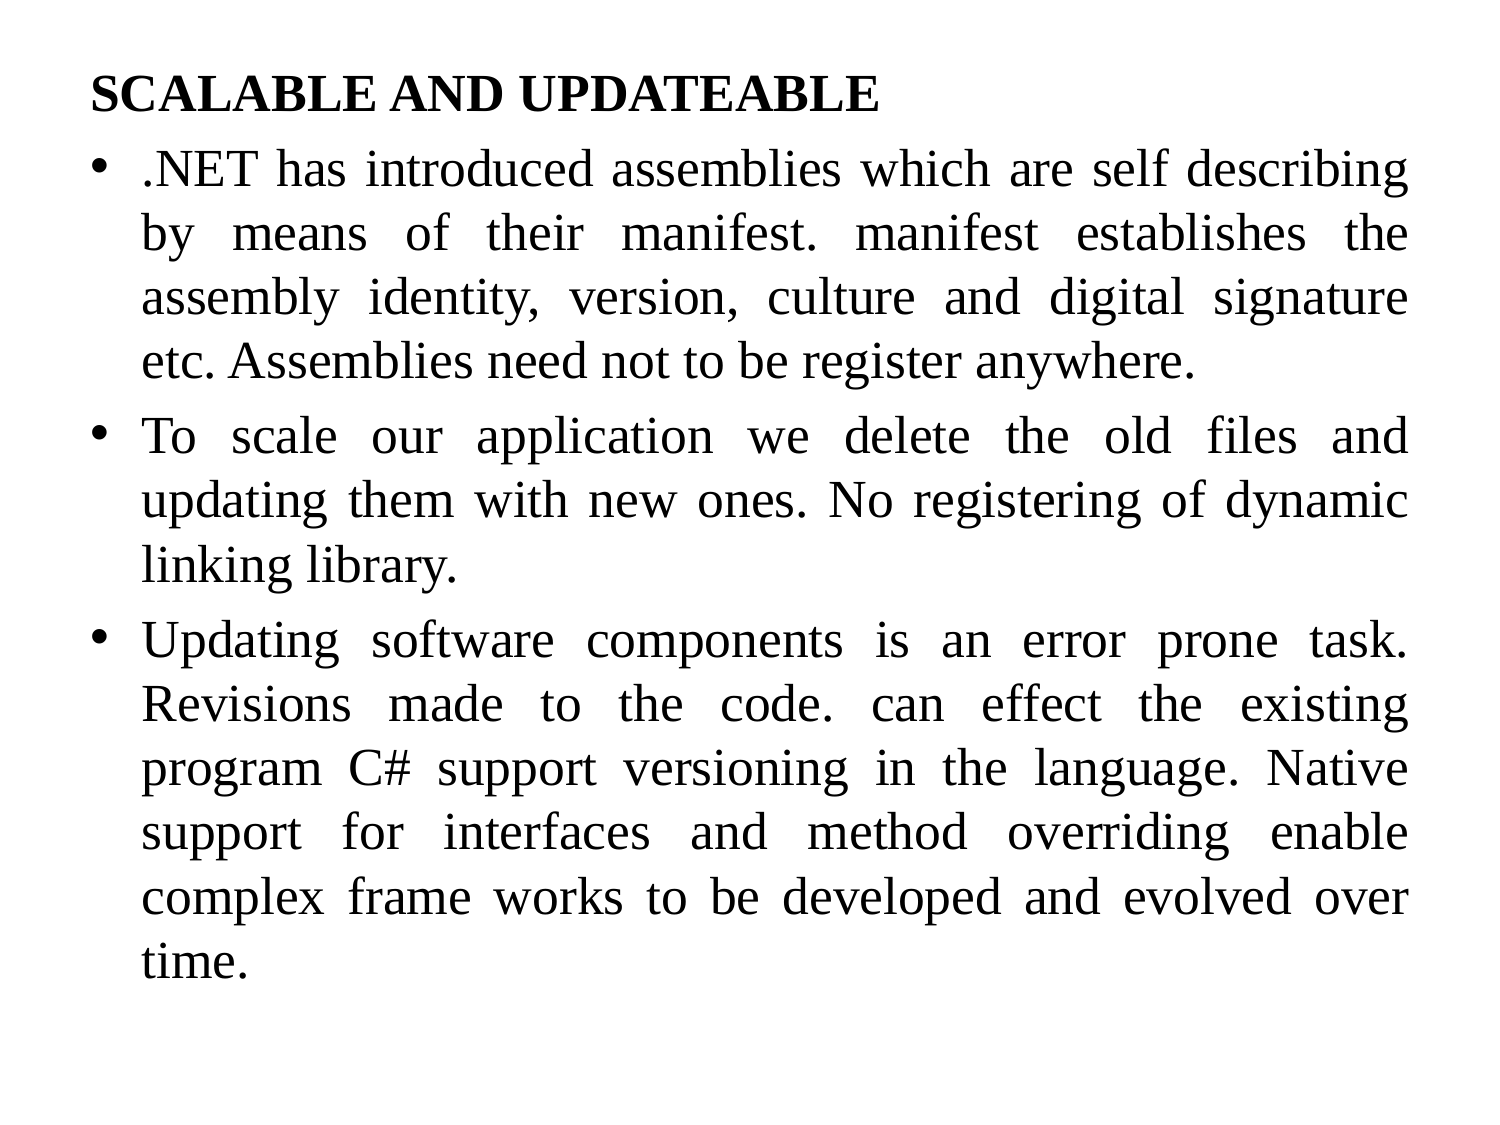

SCALABLE AND UPDATEABLE
.NET has introduced assemblies which are self describing by means of their manifest. manifest establishes the assembly identity, version, culture and digital signature etc. Assemblies need not to be register anywhere.
To scale our application we delete the old files and updating them with new ones. No registering of dynamic linking library.
Updating software components is an error prone task. Revisions made to the code. can effect the existing program C# support versioning in the language. Native support for interfaces and method overriding enable complex frame works to be developed and evolved over time.